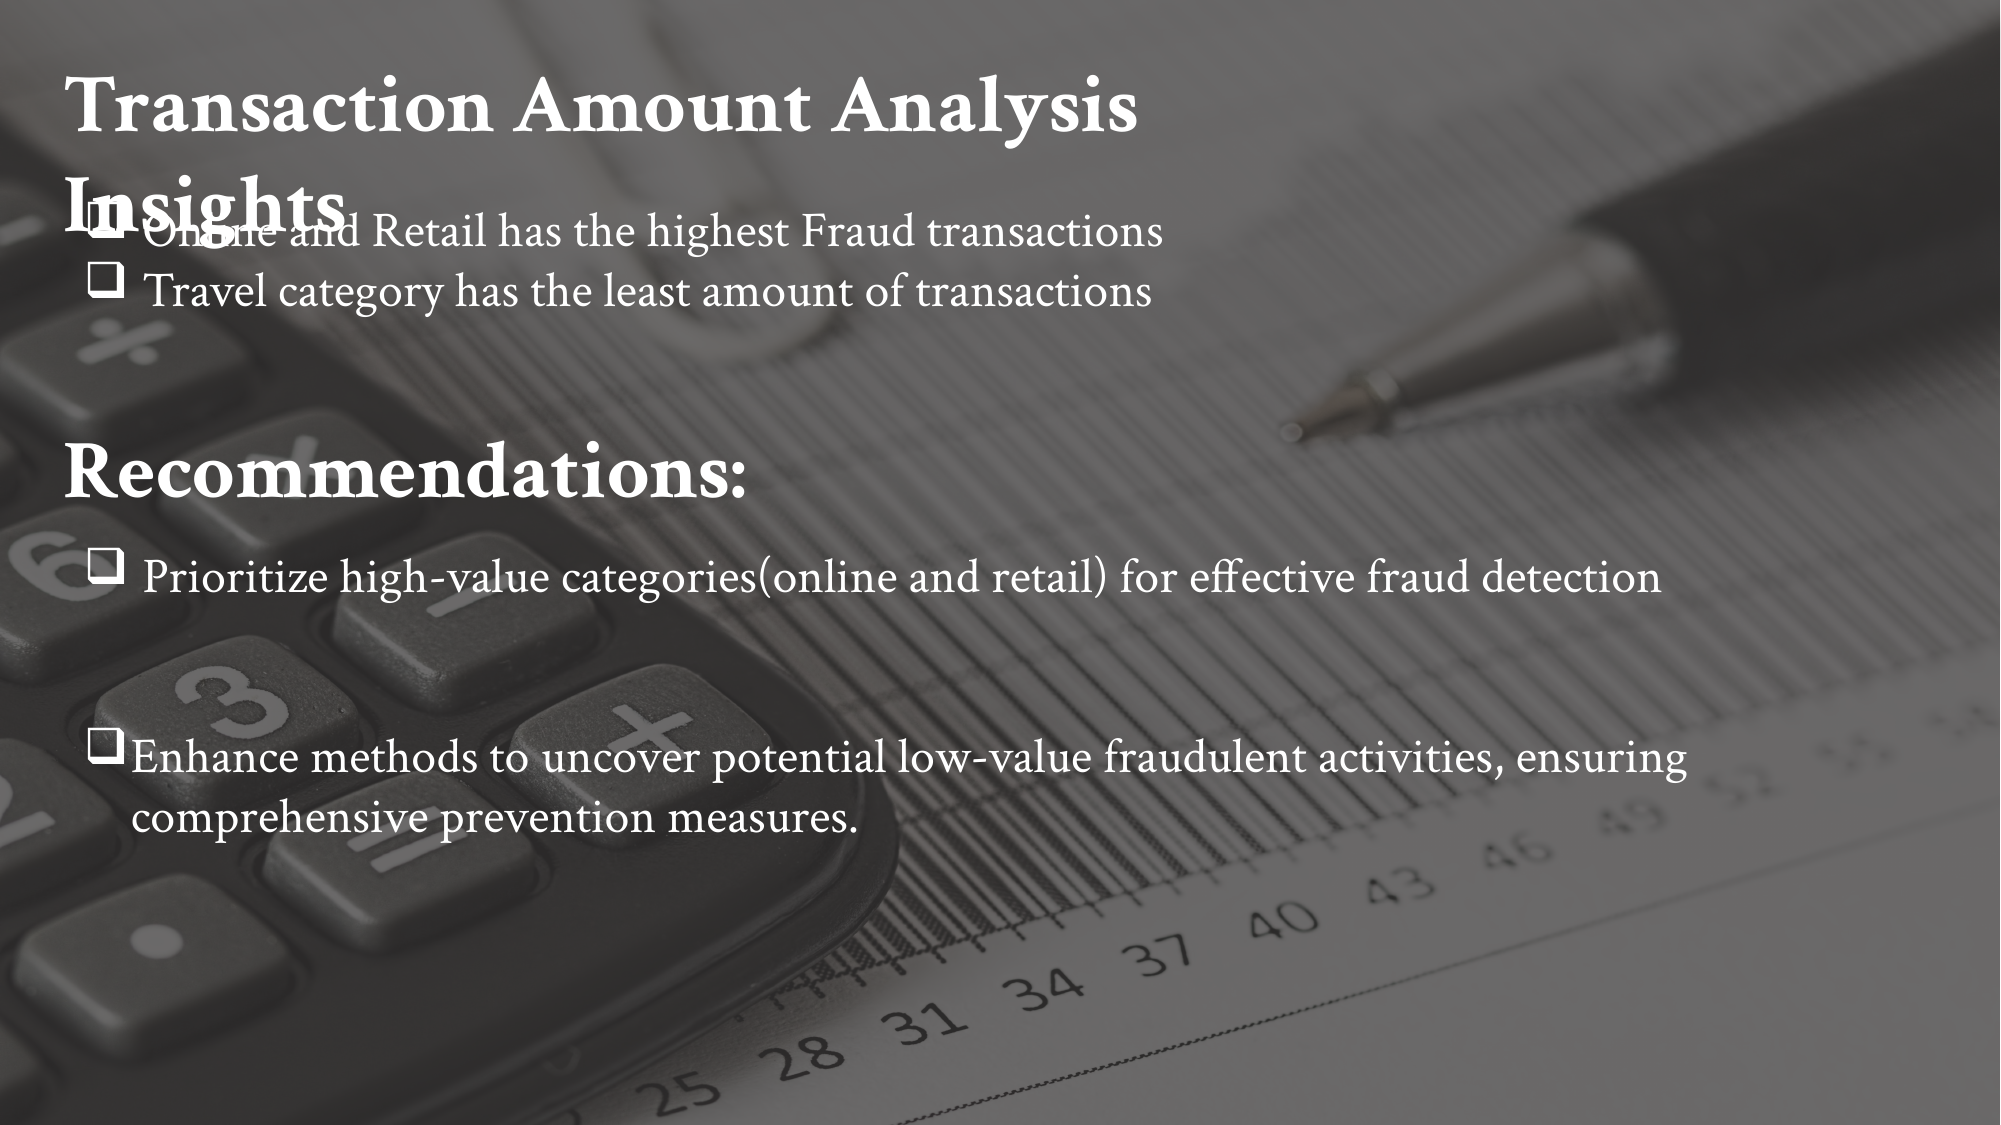

Transaction Amount Analysis Insights

 Online and Retail has the highest Fraud transactions
 Travel category has the least amount of transactions
Recommendations:
 Prioritize high-value categories(online and retail) for effective fraud detection

Enhance methods to uncover potential low-value fraudulent activities, ensuring comprehensive prevention measures.